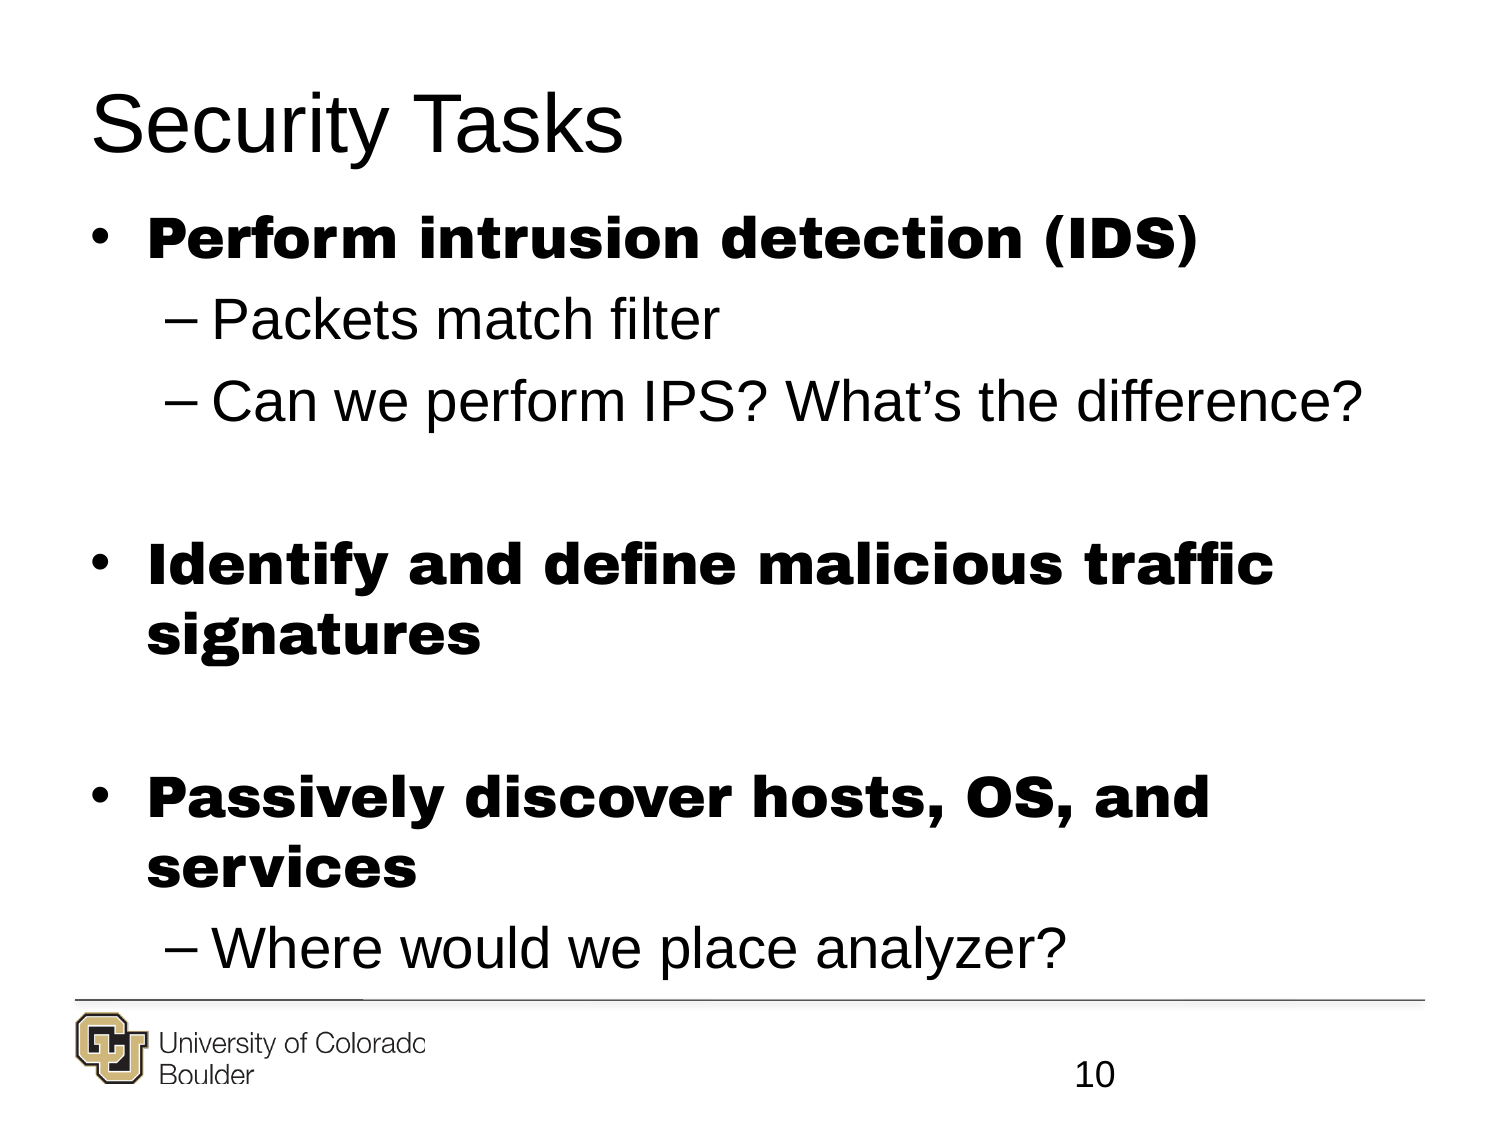

# Security Tasks
Perform intrusion detection (IDS)
Packets match filter
Can we perform IPS? What’s the difference?

Identify and define malicious traffic signatures

Passively discover hosts, OS, and services
Where would we place analyzer?
10